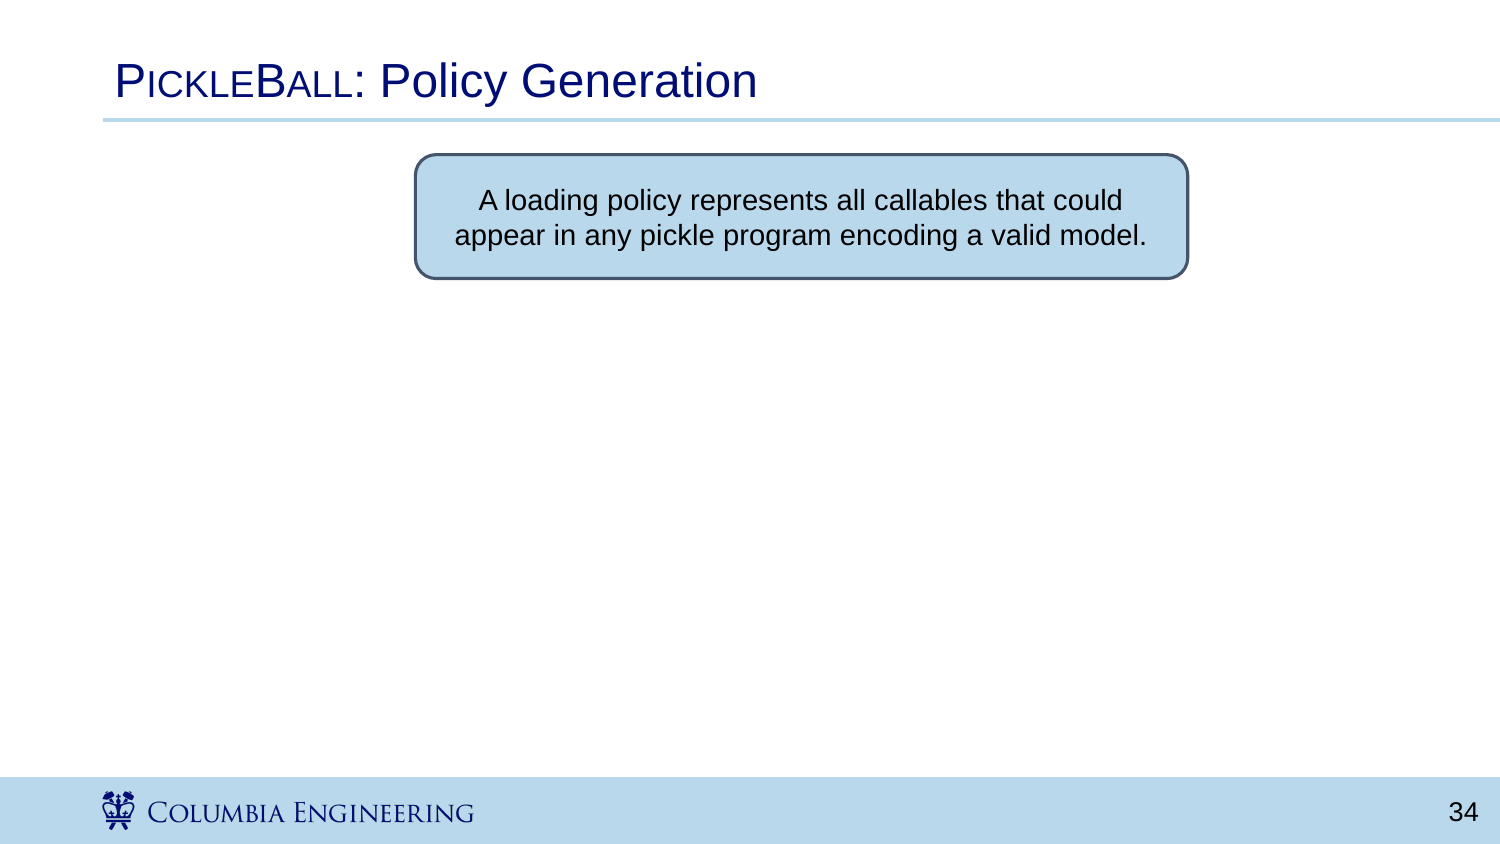

# PICKLEBALL: Policy Generation
A loading policy represents all callables that could appear in any pickle program encoding a valid model.
34